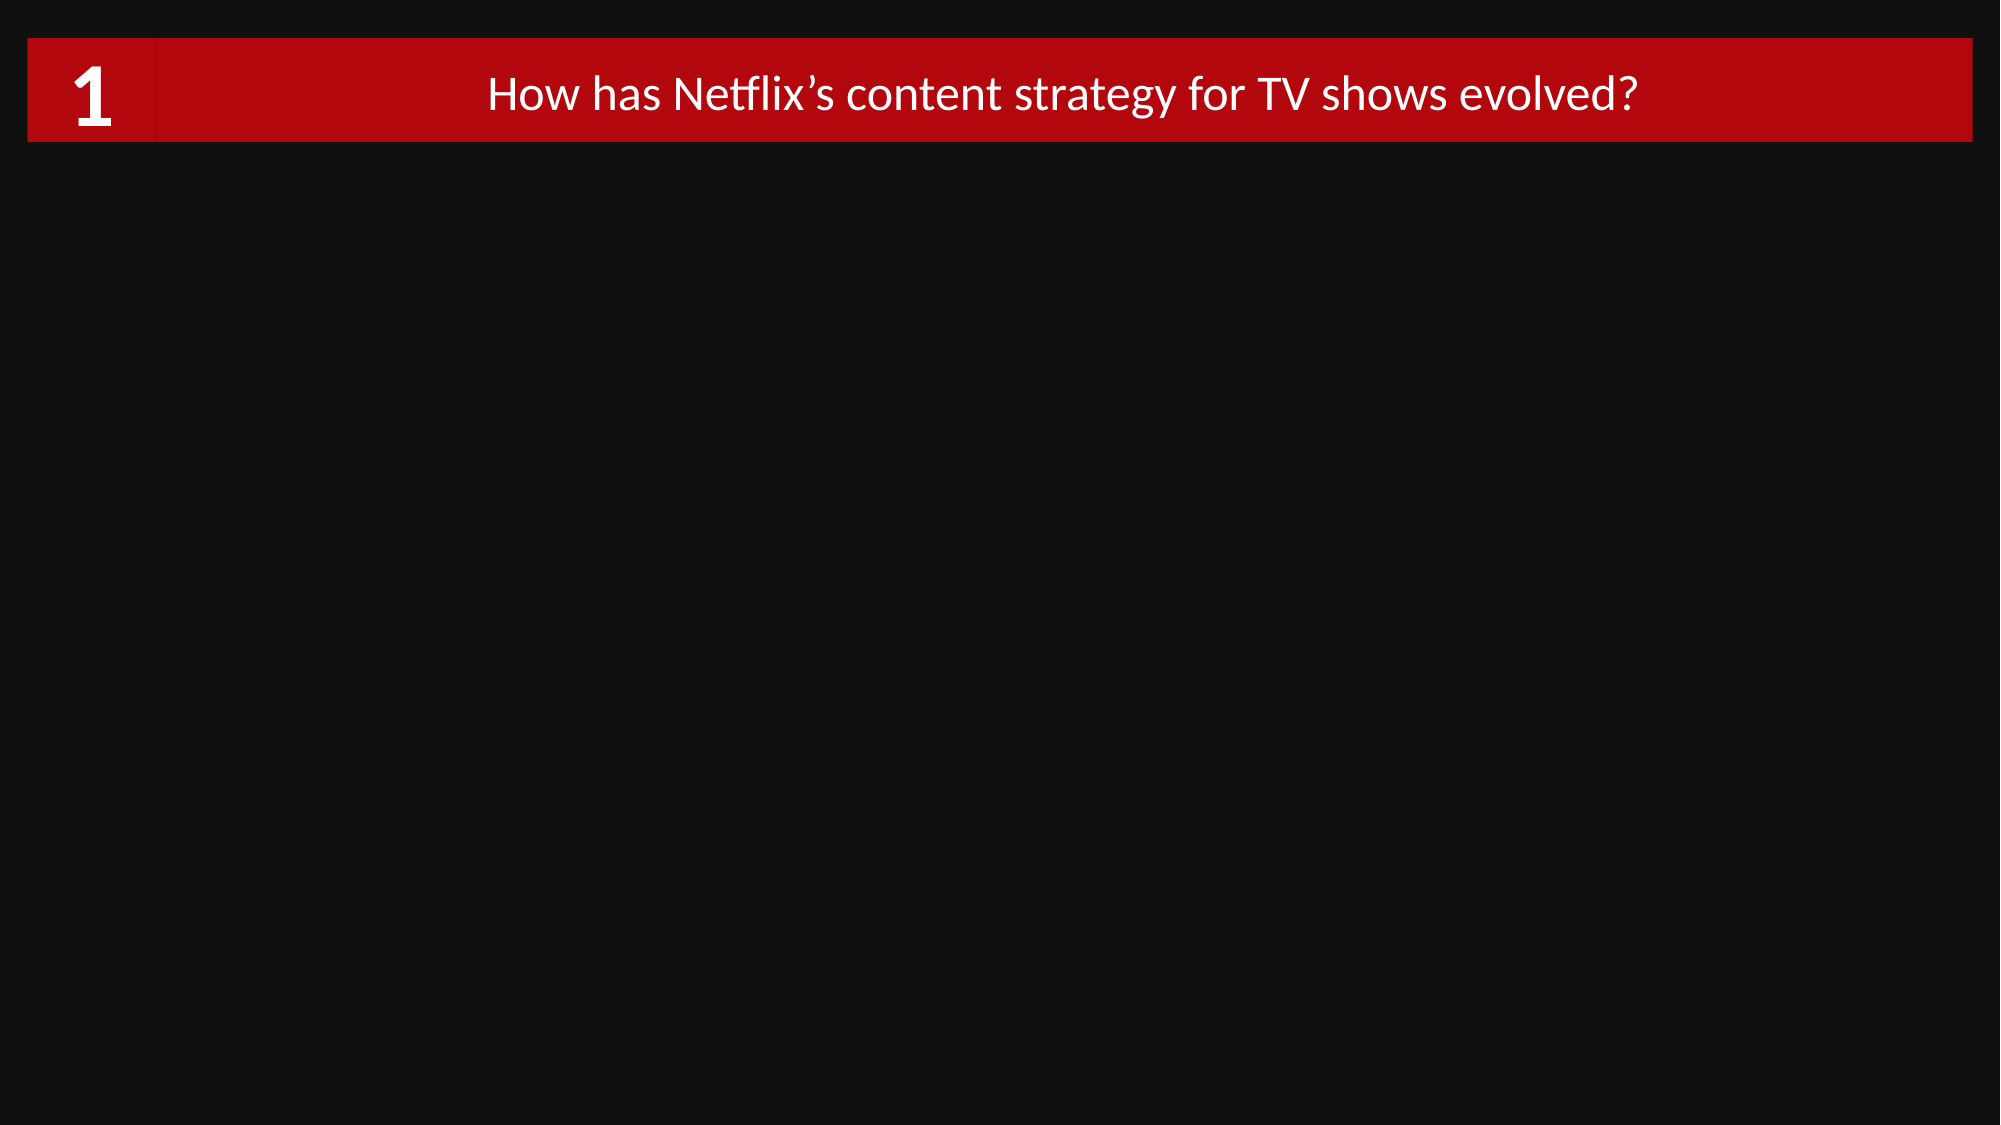

1
How has Netflix’s content strategy for TV shows evolved?